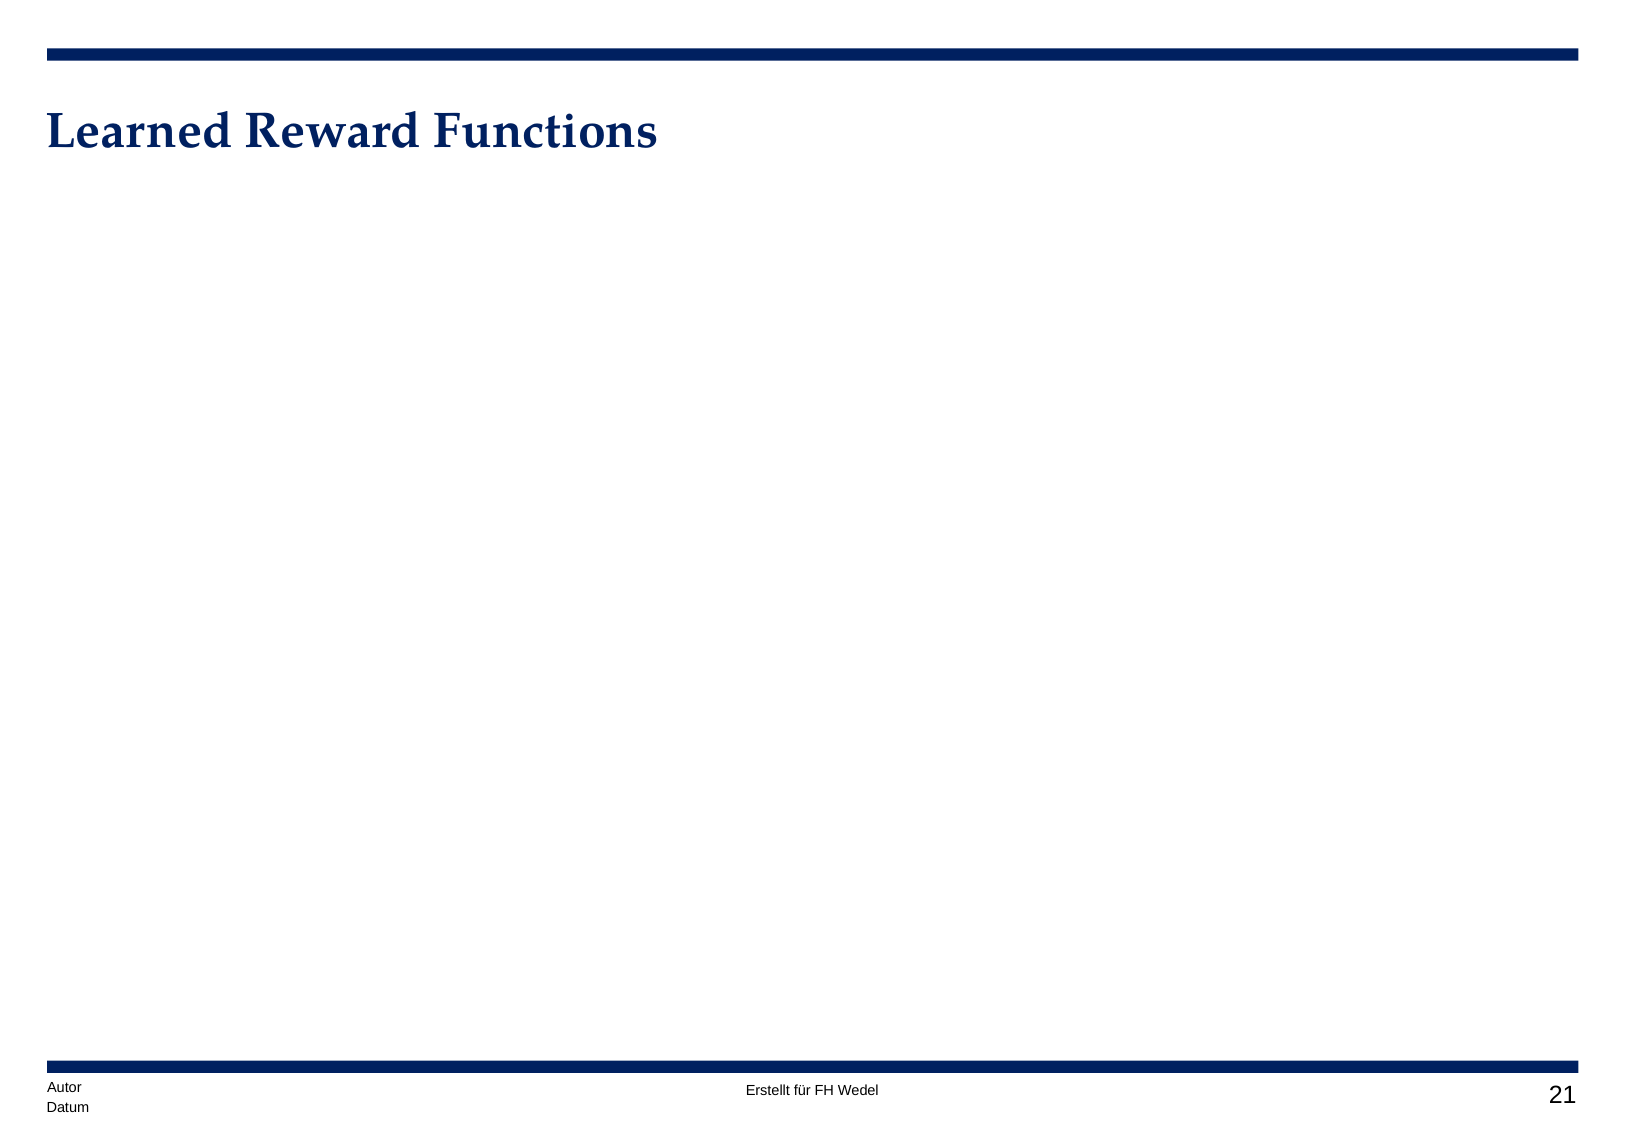

# Learned Reward Functions
Autor
21
Datum